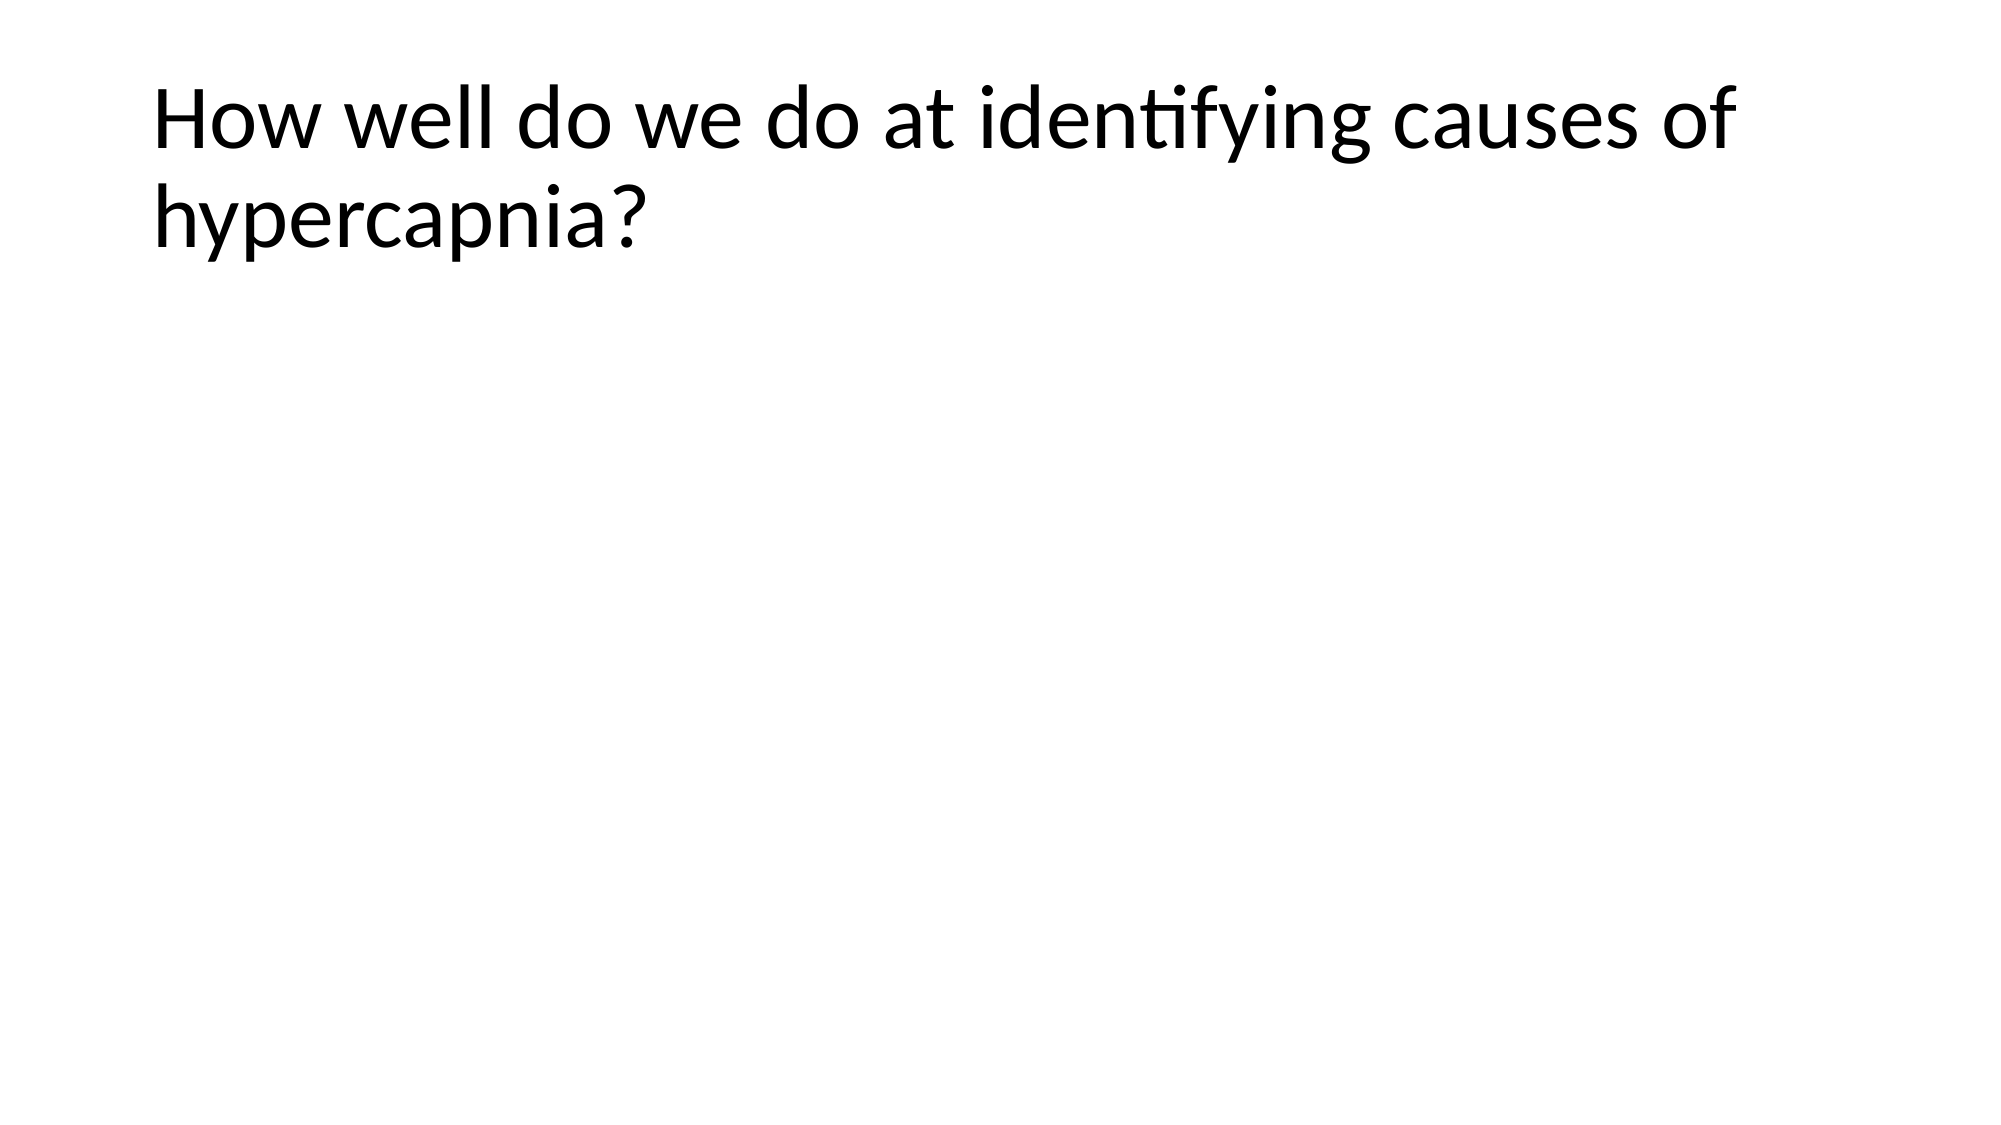

# How well do we do at identifying causes of hypercapnia?